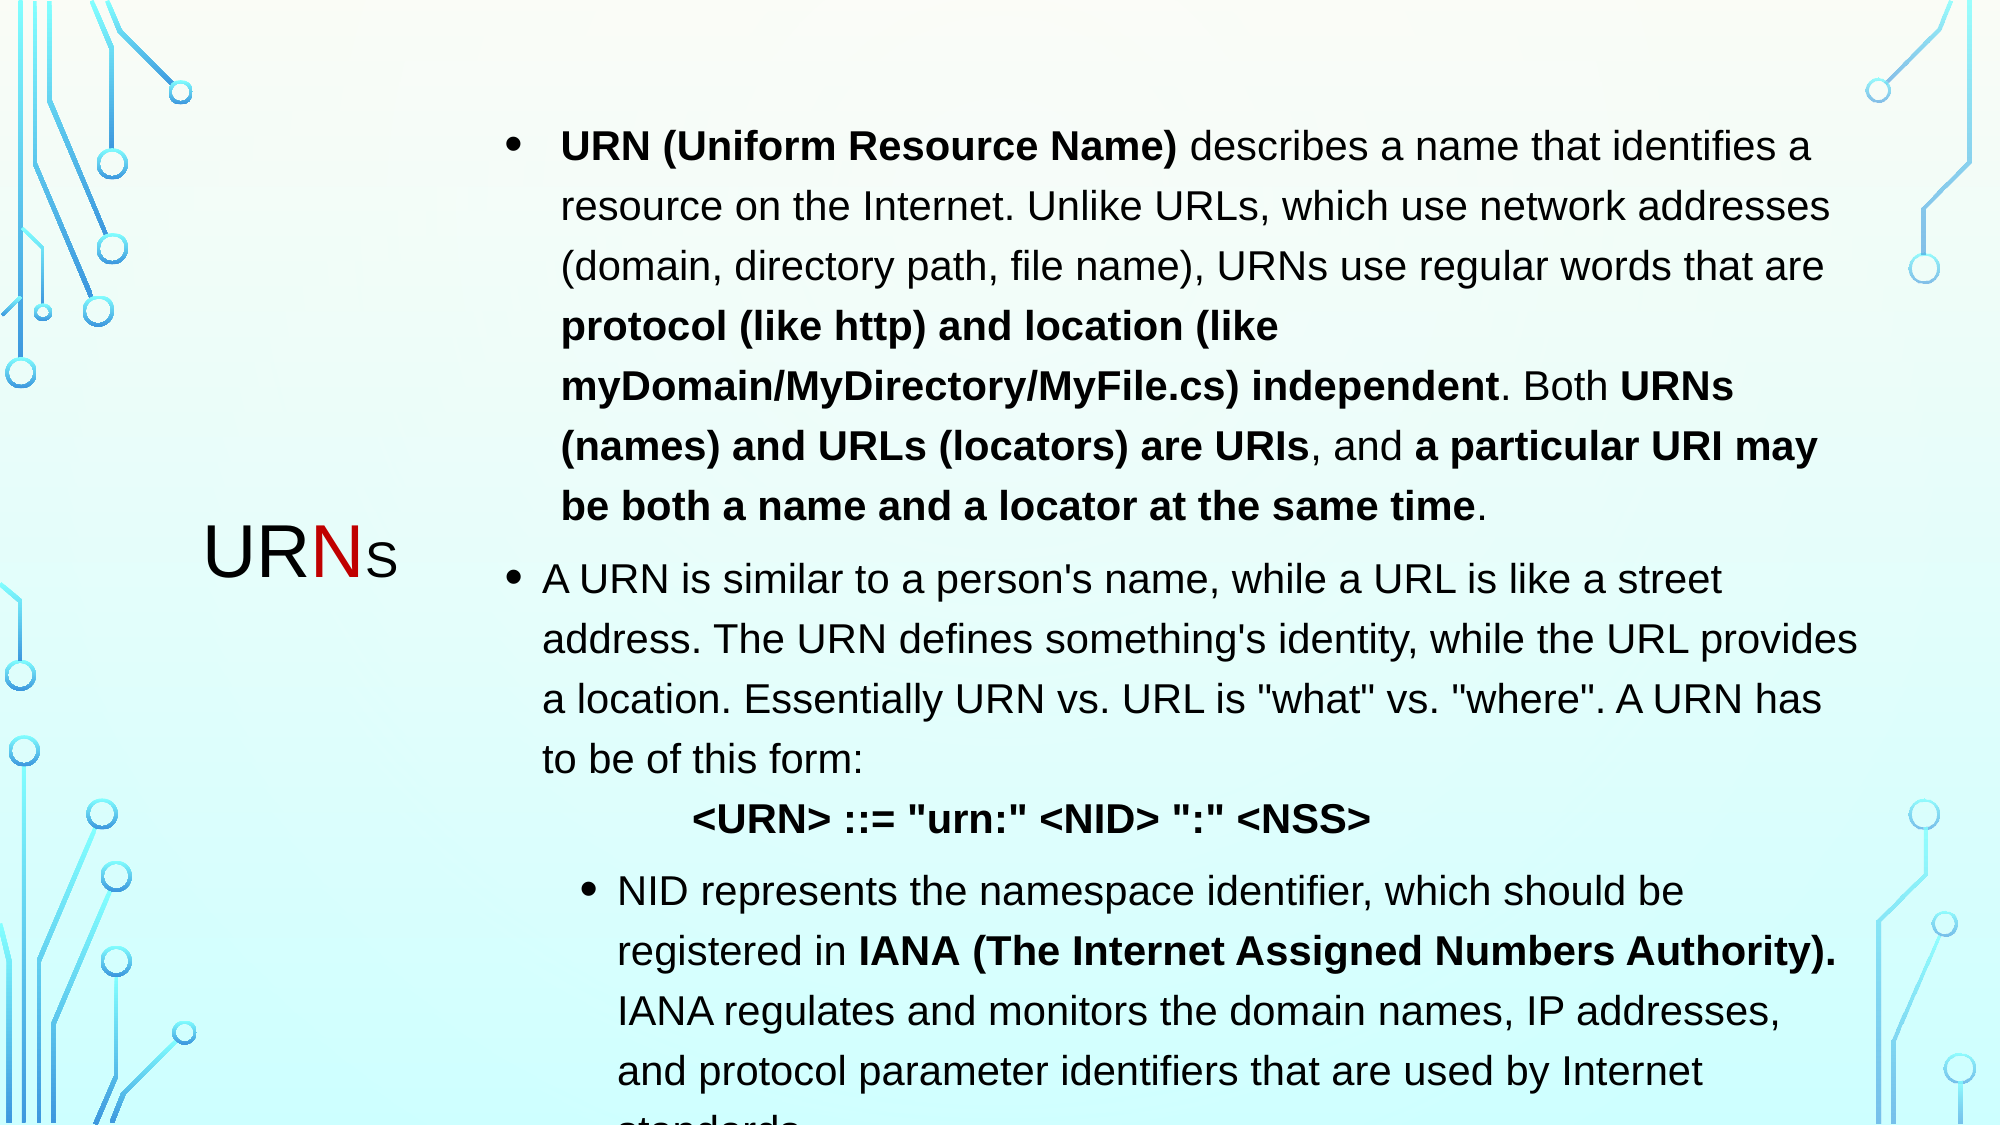

# URNs
URN (Uniform Resource Name) describes a name that identifies a resource on the Internet. Unlike URLs, which use network addresses (domain, directory path, file name), URNs use regular words that are protocol (like http) and location (like myDomain/MyDirectory/MyFile.cs) independent. Both URNs (names) and URLs (locators) are URIs, and a particular URI may be both a name and a locator at the same time.
A URN is similar to a person's name, while a URL is like a street address. The URN defines something's identity, while the URL provides a location. Essentially URN vs. URL is "what" vs. "where". A URN has to be of this form:
	<URN> ::= "urn:" <NID> ":" <NSS>
NID represents the namespace identifier, which should be registered in IANA (The Internet Assigned Numbers Authority). IANA regulates and monitors the domain names, IP addresses, and protocol parameter identifiers that are used by Internet standards.
NSS identifies the specific resource.